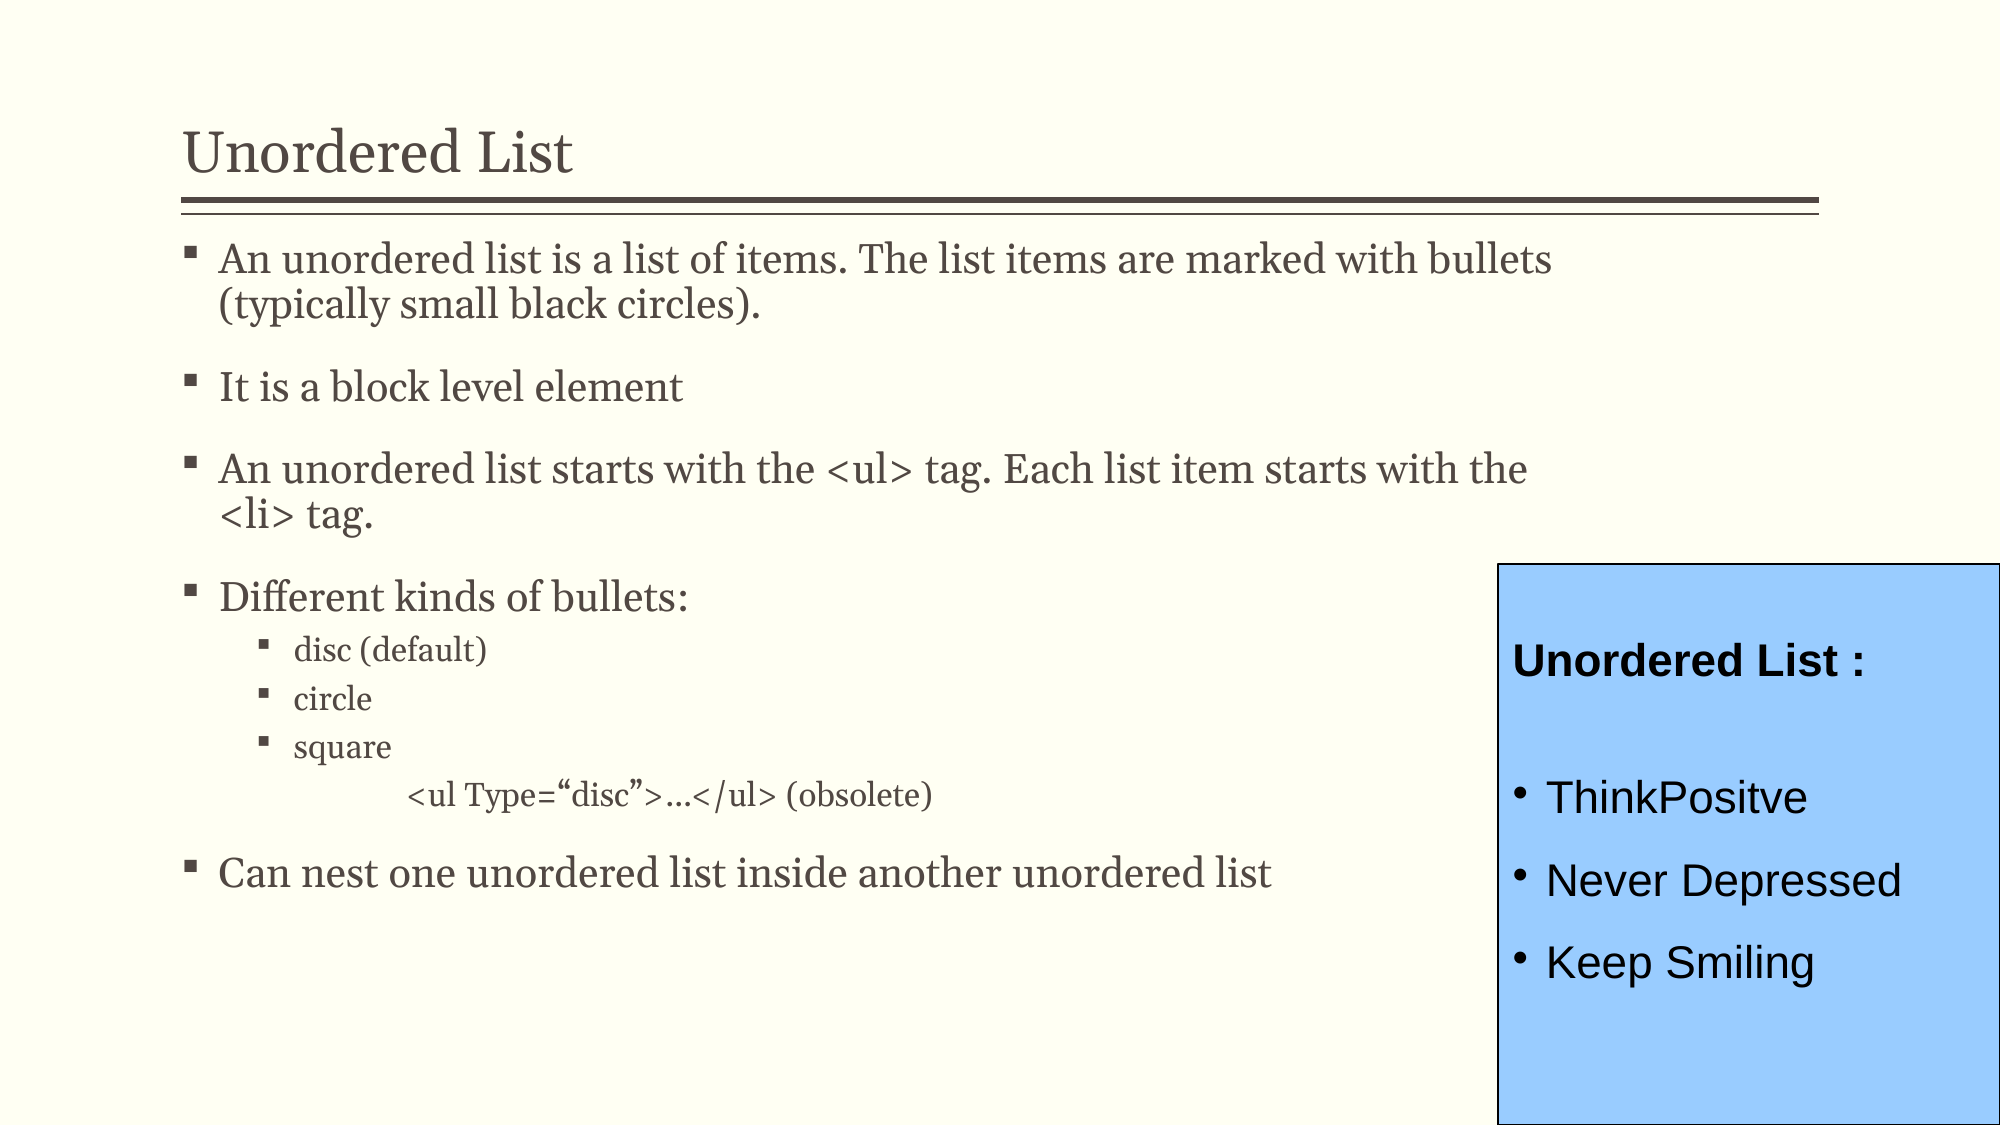

# Unordered List
An unordered list is a list of items. The list items are marked with bullets (typically small black circles).
It is a block level element
An unordered list starts with the <ul> tag. Each list item starts with the <li> tag.
Different kinds of bullets:
disc (default)
circle
square
	<ul Type=“disc”>…</ul> (obsolete)
Can nest one unordered list inside another unordered list

Unordered List :

 ThinkPositve
 Never Depressed
 Keep Smiling